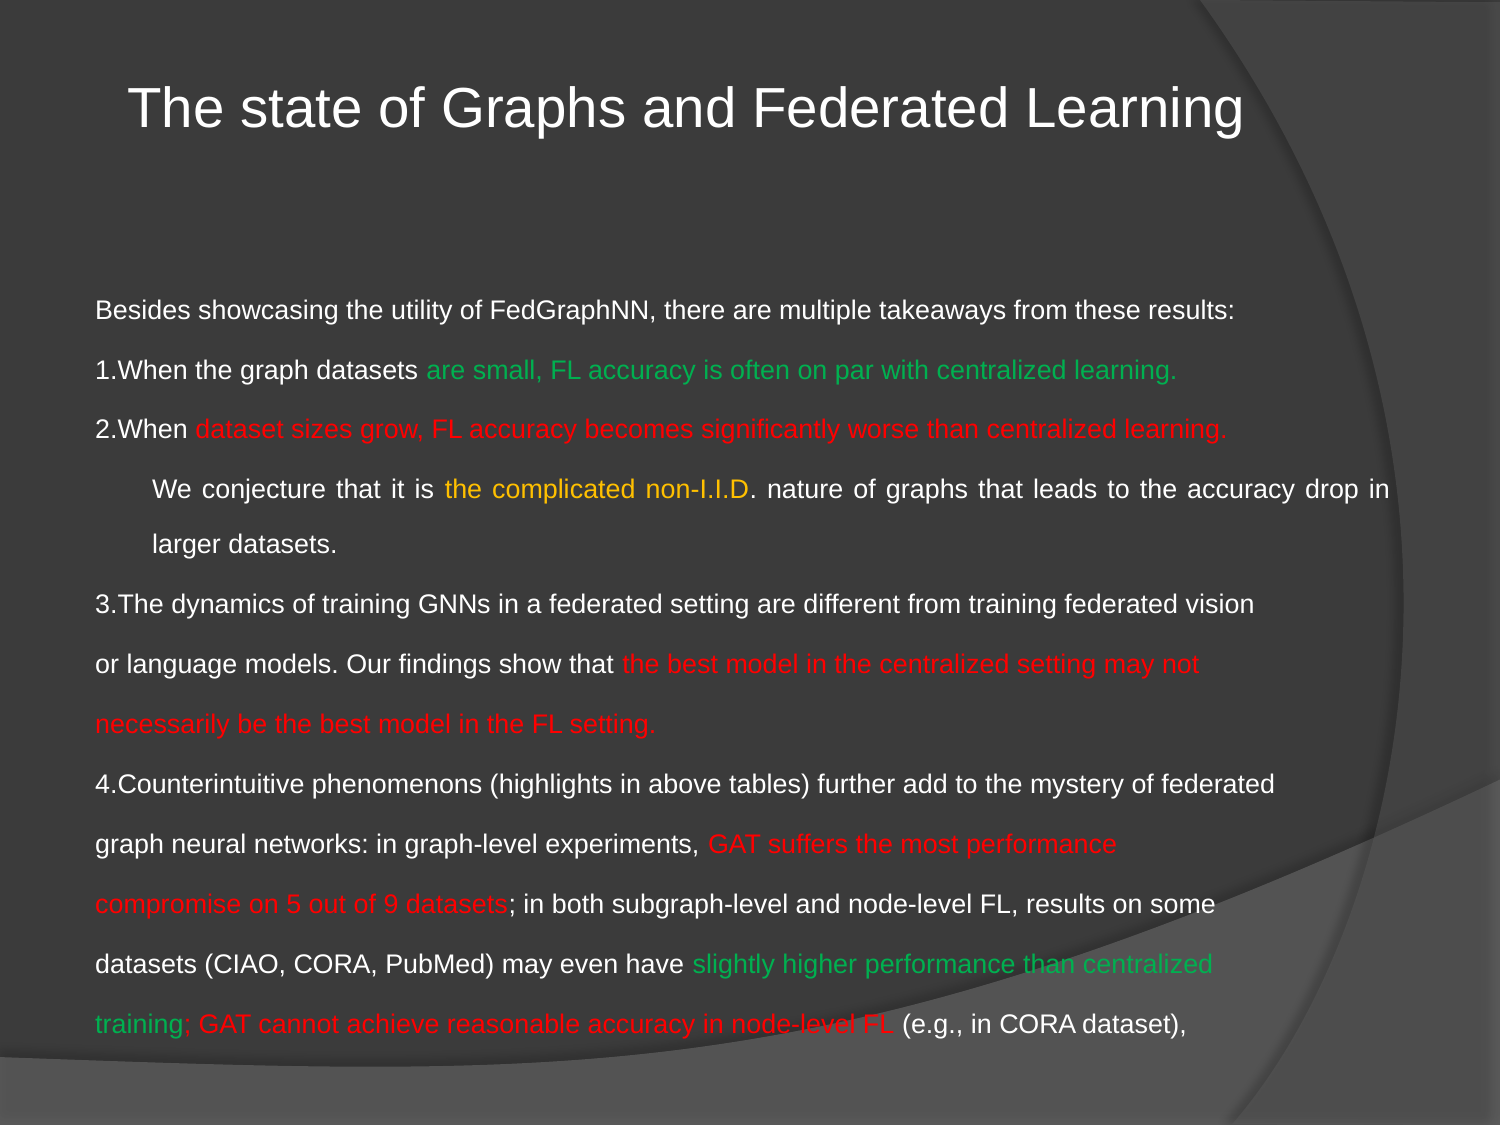

# The state of Graphs and Federated Learning
Besides showcasing the utility of FedGraphNN, there are multiple takeaways from these results:
1.When the graph datasets are small, FL accuracy is often on par with centralized learning.
2.When dataset sizes grow, FL accuracy becomes signiﬁcantly worse than centralized learning.
	We conjecture that it is the complicated non-I.I.D. nature of graphs that leads to the accuracy drop in larger datasets.
3.The dynamics of training GNNs in a federated setting are different from training federated vision
or language models. Our ﬁndings show that the best model in the centralized setting may not
necessarily be the best model in the FL setting.
4.Counterintuitive phenomenons (highlights in above tables) further add to the mystery of federated
graph neural networks: in graph-level experiments, GAT suffers the most performance
compromise on 5 out of 9 datasets; in both subgraph-level and node-level FL, results on some
datasets (CIAO, CORA, PubMed) may even have slightly higher performance than centralized
training; GAT cannot achieve reasonable accuracy in node-level FL (e.g., in CORA dataset),